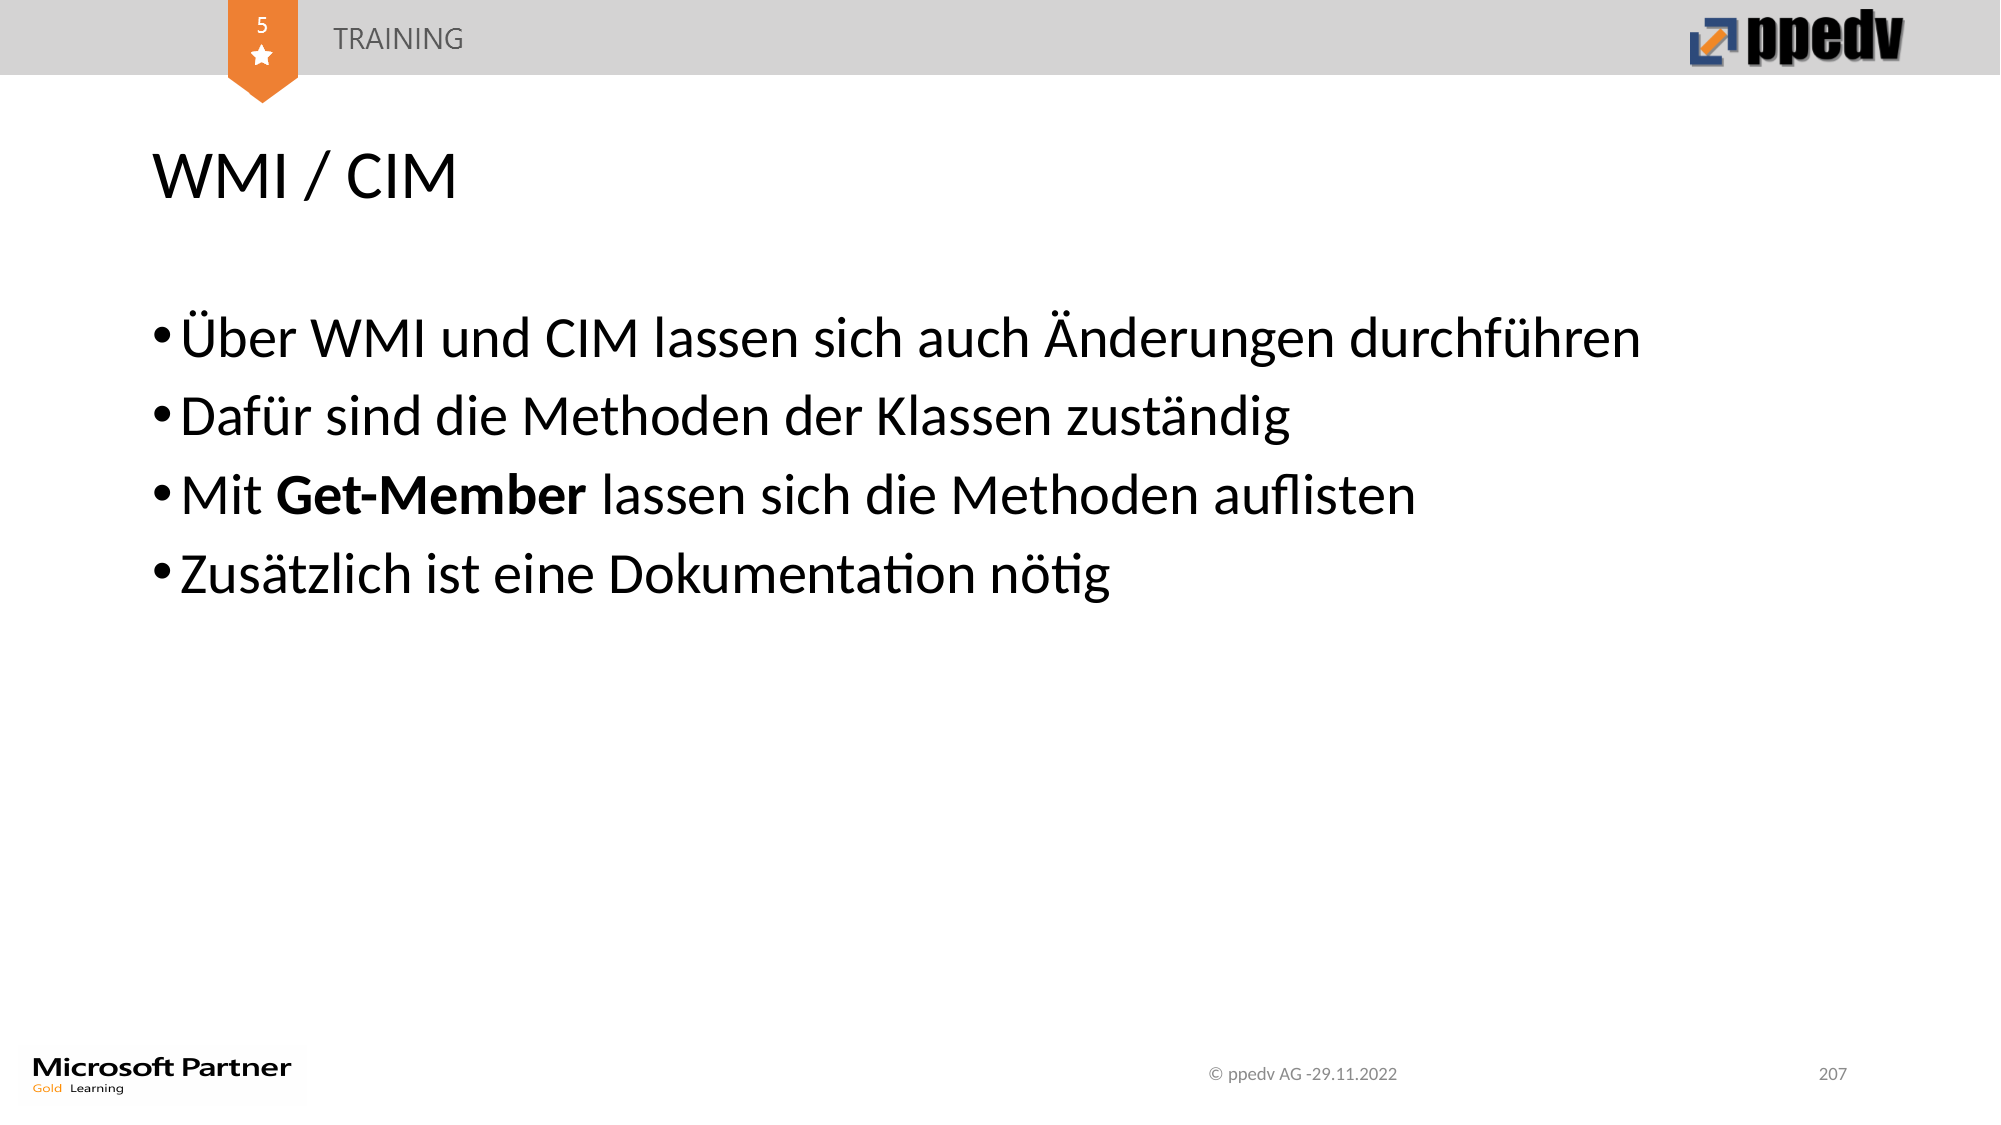

# WMI / CIM
Über WMI und CIM lassen sich auch Änderungen durchführen
Dafür sind die Methoden der Klassen zuständig
Mit Get-Member lassen sich die Methoden auflisten
Zusätzlich ist eine Dokumentation nötig
© ppedv AG -29.11.2022
207